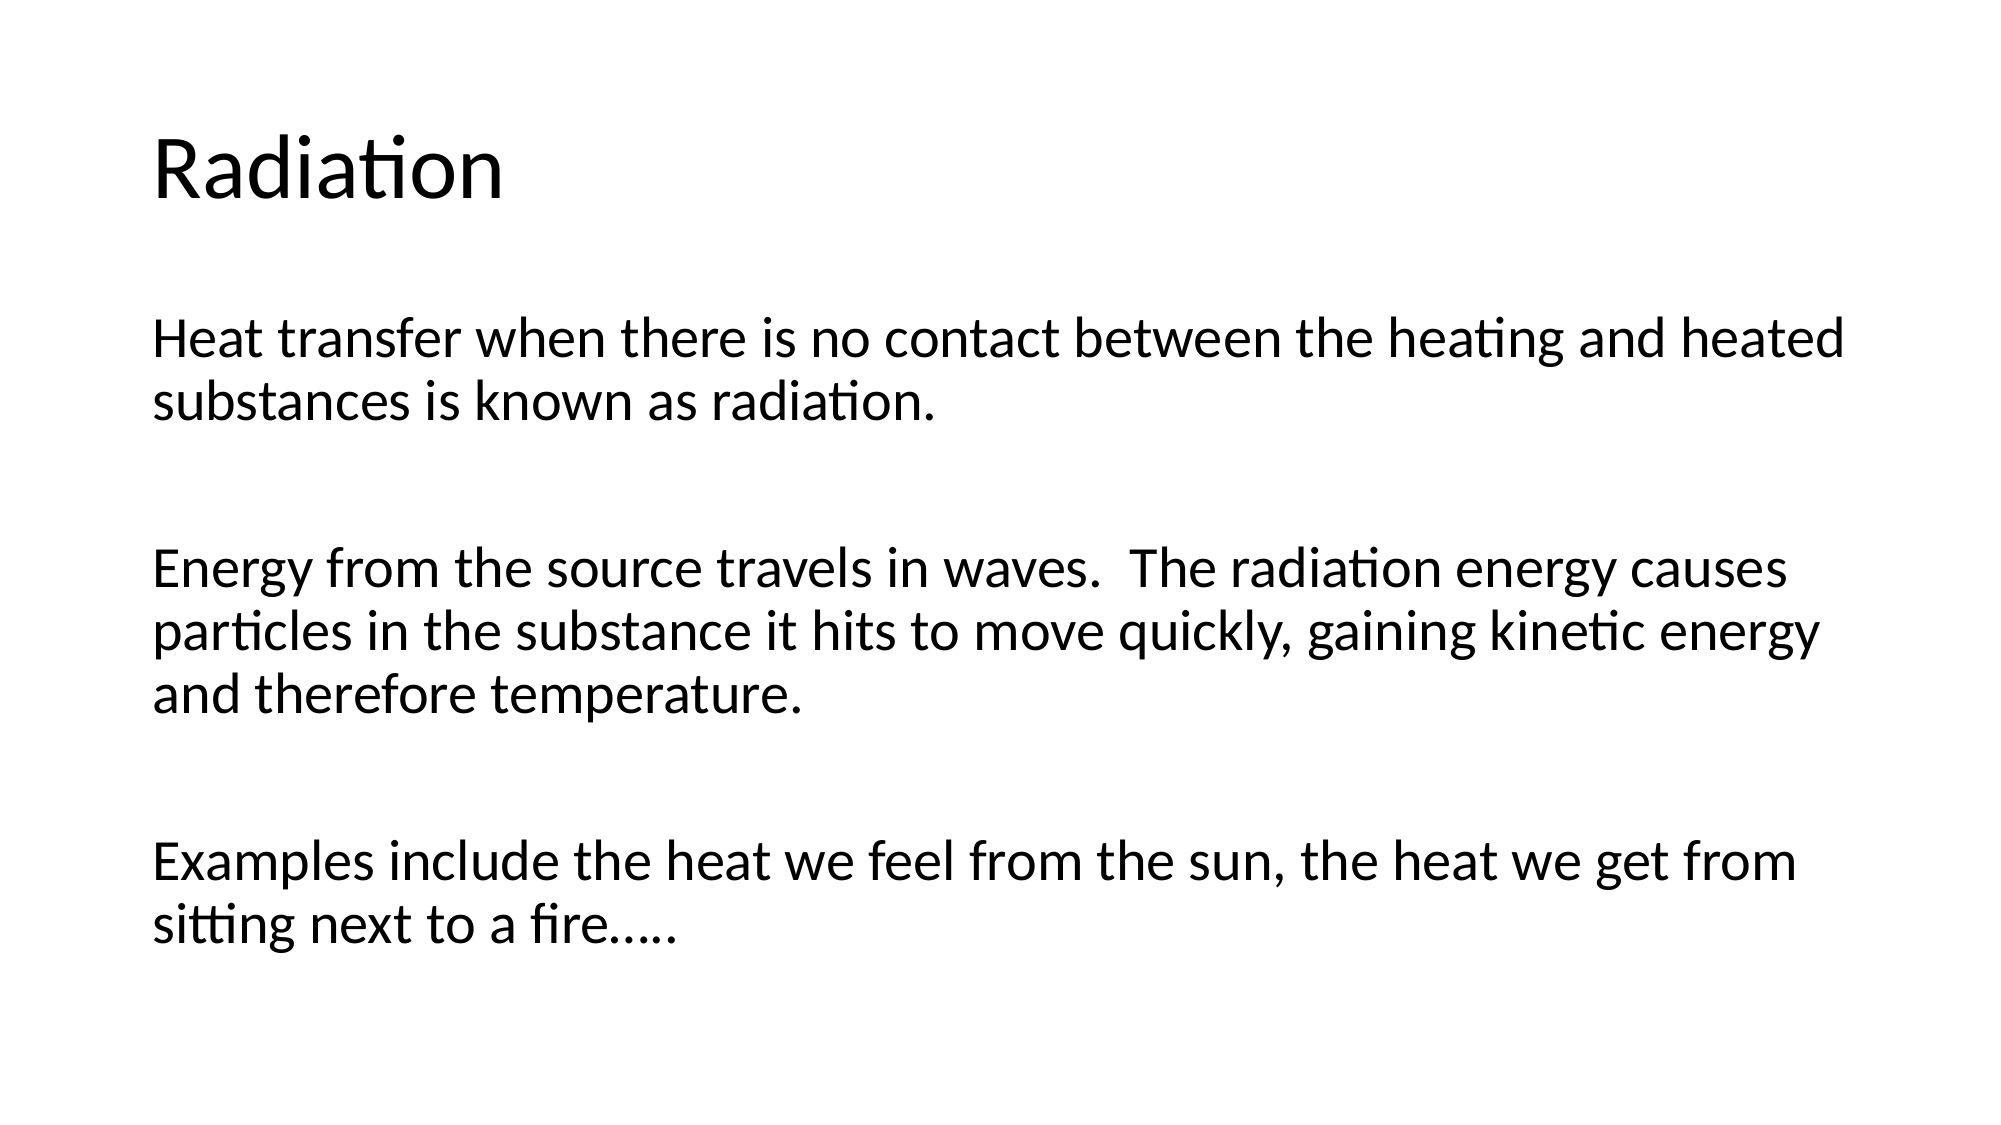

# Radiation
Heat transfer when there is no contact between the heating and heated substances is known as radiation.

Energy from the source travels in waves.  The radiation energy causes particles in the substance it hits to move quickly, gaining kinetic energy and therefore temperature.

Examples include the heat we feel from the sun, the heat we get from sitting next to a fire…..